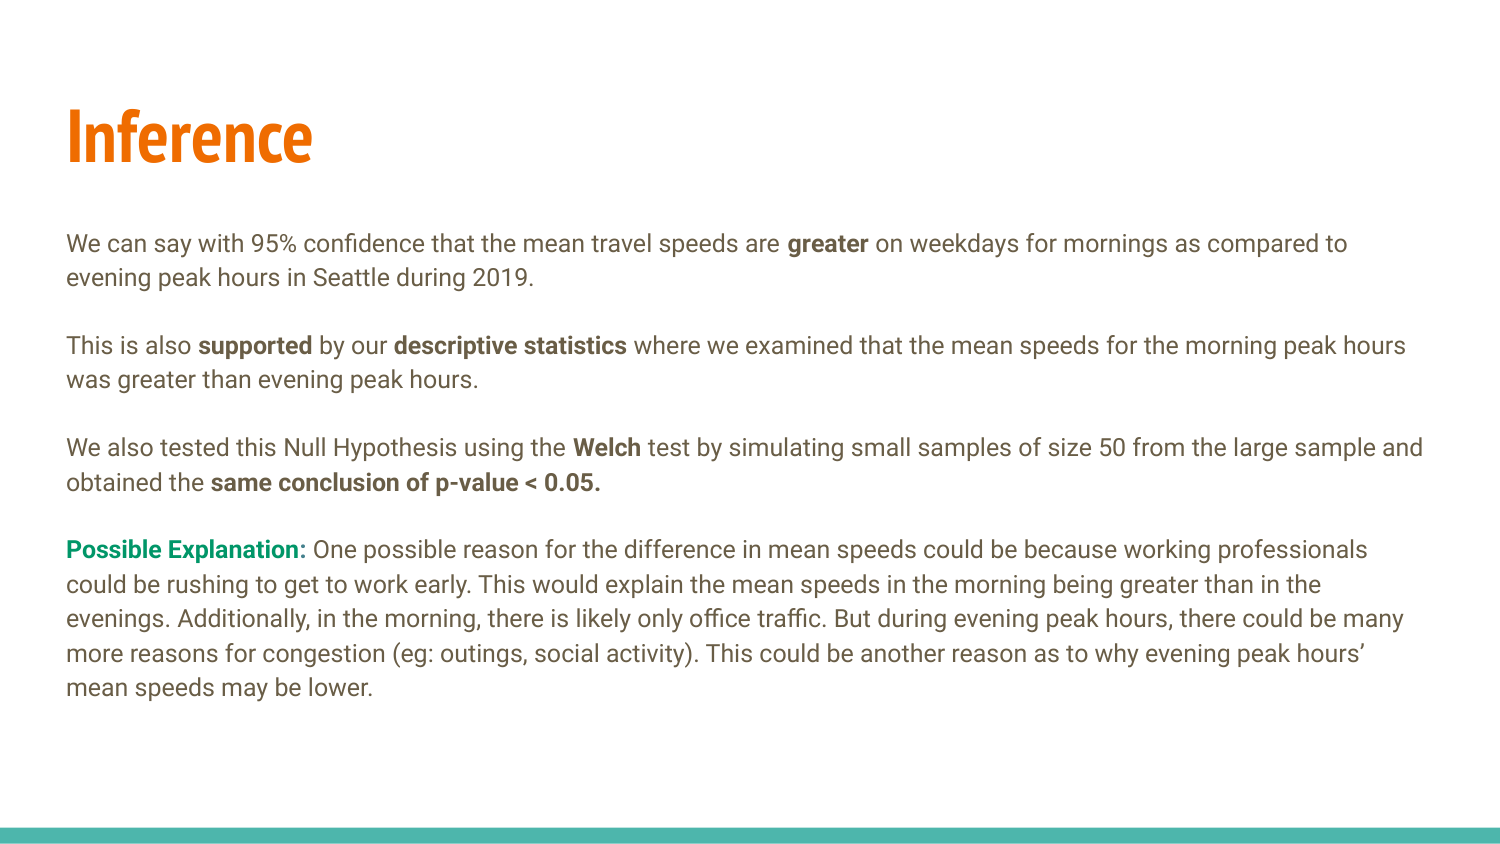

# Inference
We can say with 95% confidence that the mean travel speeds are greater on weekdays for mornings as compared to evening peak hours in Seattle during 2019.
This is also supported by our descriptive statistics where we examined that the mean speeds for the morning peak hours was greater than evening peak hours.
We also tested this Null Hypothesis using the Welch test by simulating small samples of size 50 from the large sample and obtained the same conclusion of p-value < 0.05.
Possible Explanation: One possible reason for the difference in mean speeds could be because working professionals could be rushing to get to work early. This would explain the mean speeds in the morning being greater than in the evenings. Additionally, in the morning, there is likely only office traffic. But during evening peak hours, there could be many more reasons for congestion (eg: outings, social activity). This could be another reason as to why evening peak hours’ mean speeds may be lower.